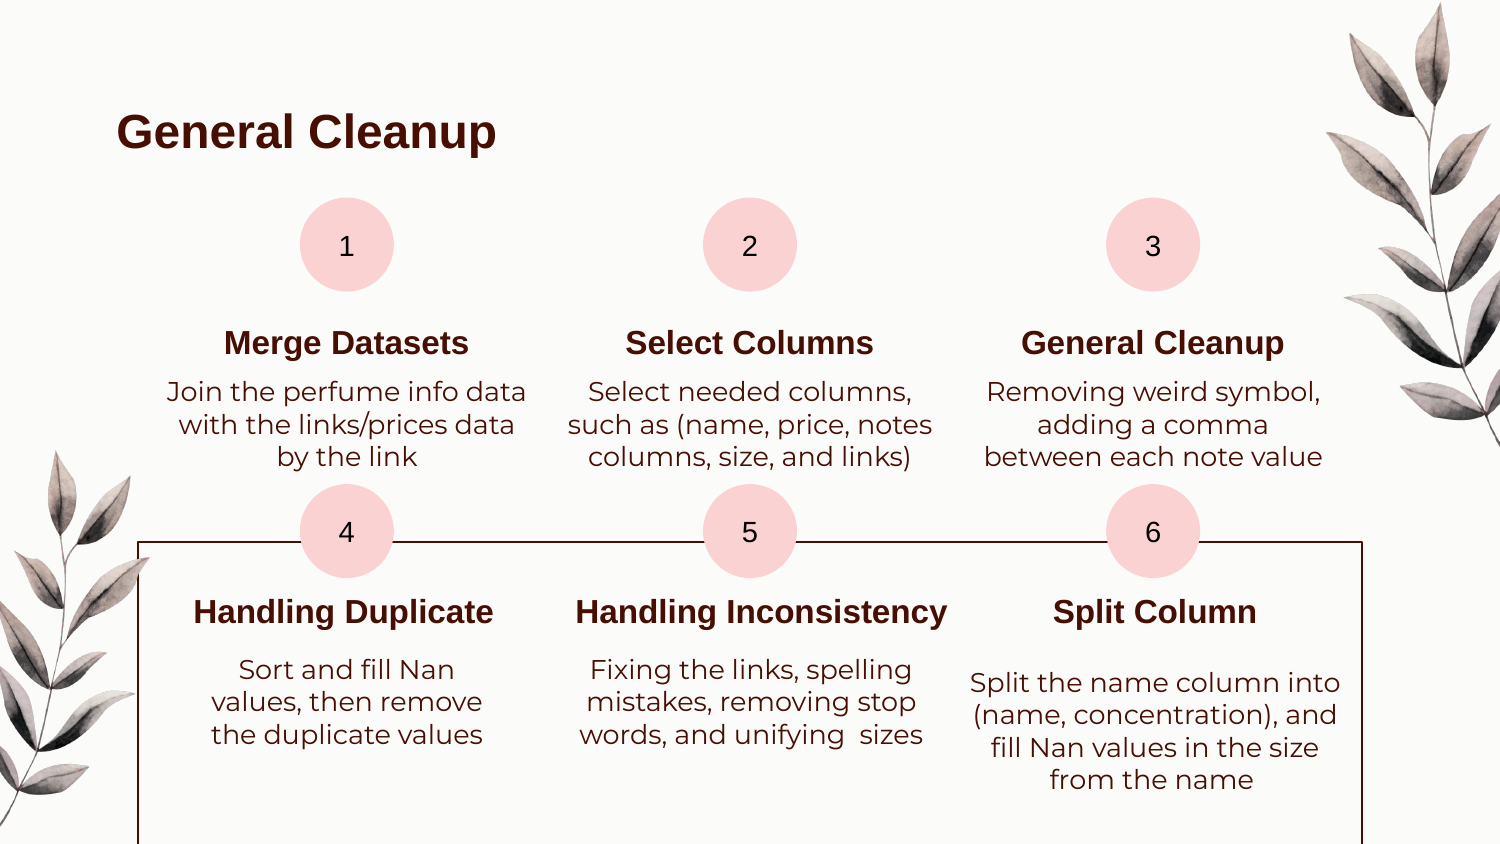

# General Cleanup
1
2
3
Merge Datasets
Select Columns
General Cleanup
Join the perfume info data with the links/prices data by the link
Select needed columns, such as (name, price, notes columns, size, and links)

Removing weird symbol, adding a comma between each note value
4
5
6
Handling Duplicate
Handling Inconsistency
Split Column
Sort and fill Nan values, then remove the duplicate values
Fixing the links, spelling mistakes, removing stop words, and unifying  sizes
Split the name column into (name, concentration), and fill Nan values in the size from the name